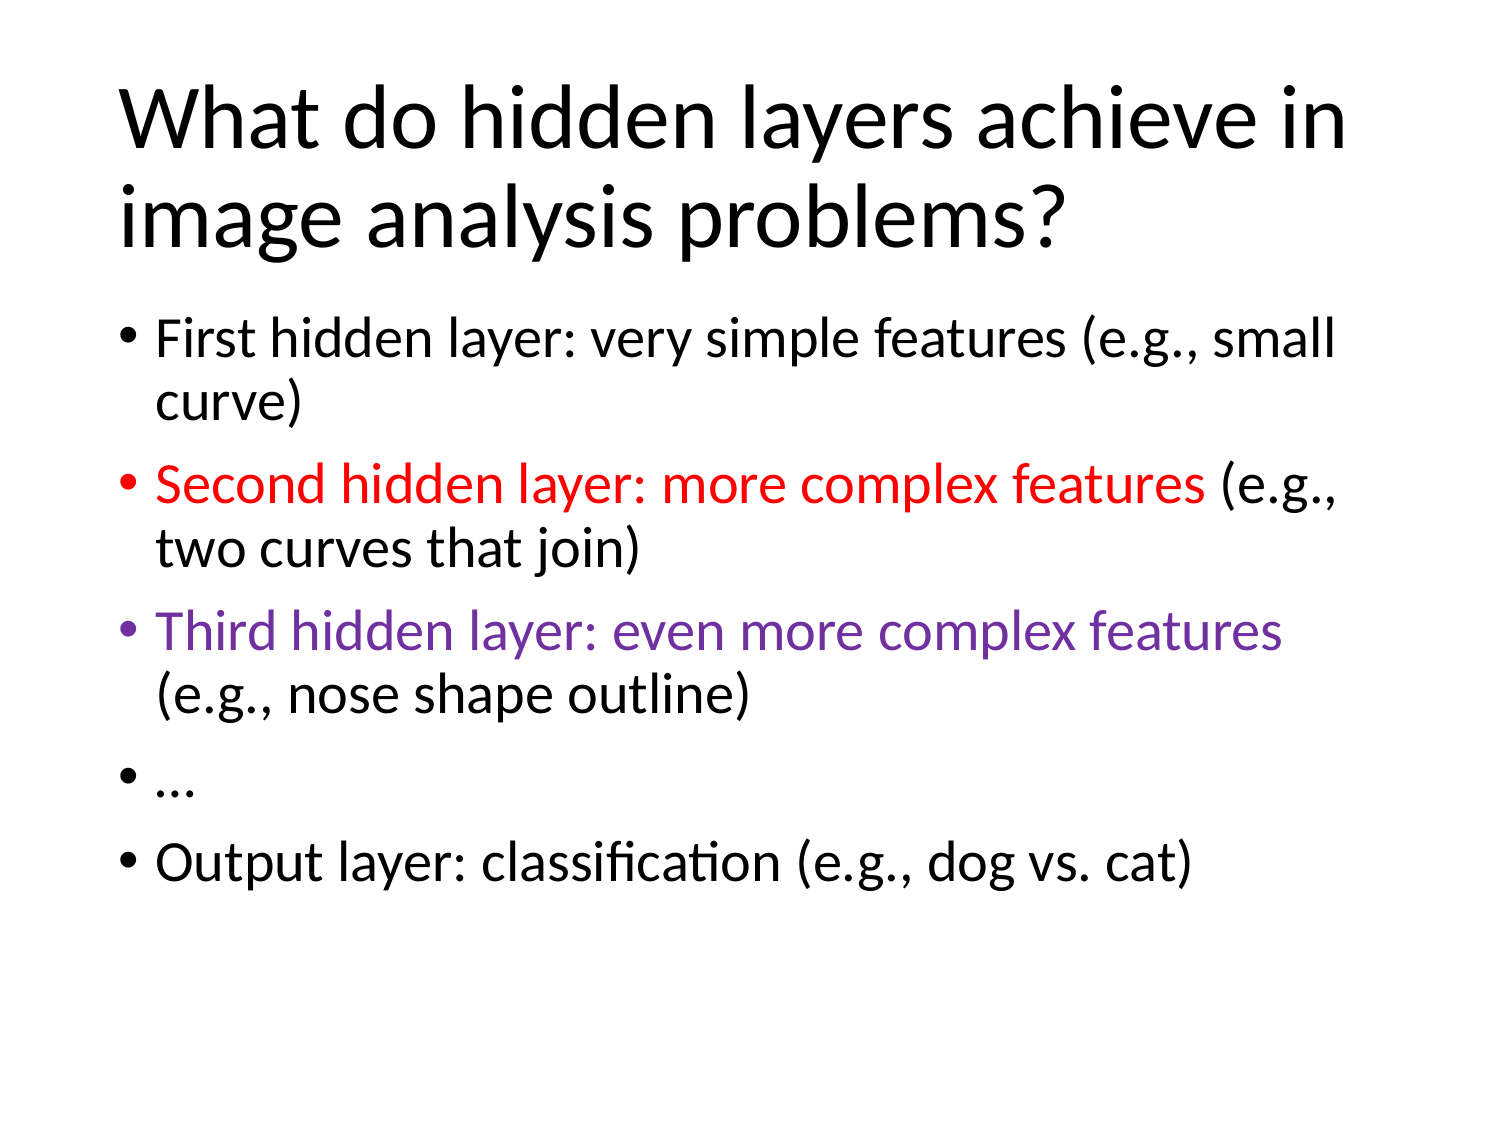

# What do hidden layers achieve in image analysis problems?
First hidden layer: very simple features (e.g., small curve)
Second hidden layer: more complex features (e.g., two curves that join)
Third hidden layer: even more complex features (e.g., nose shape outline)
…
Output layer: classification (e.g., dog vs. cat)